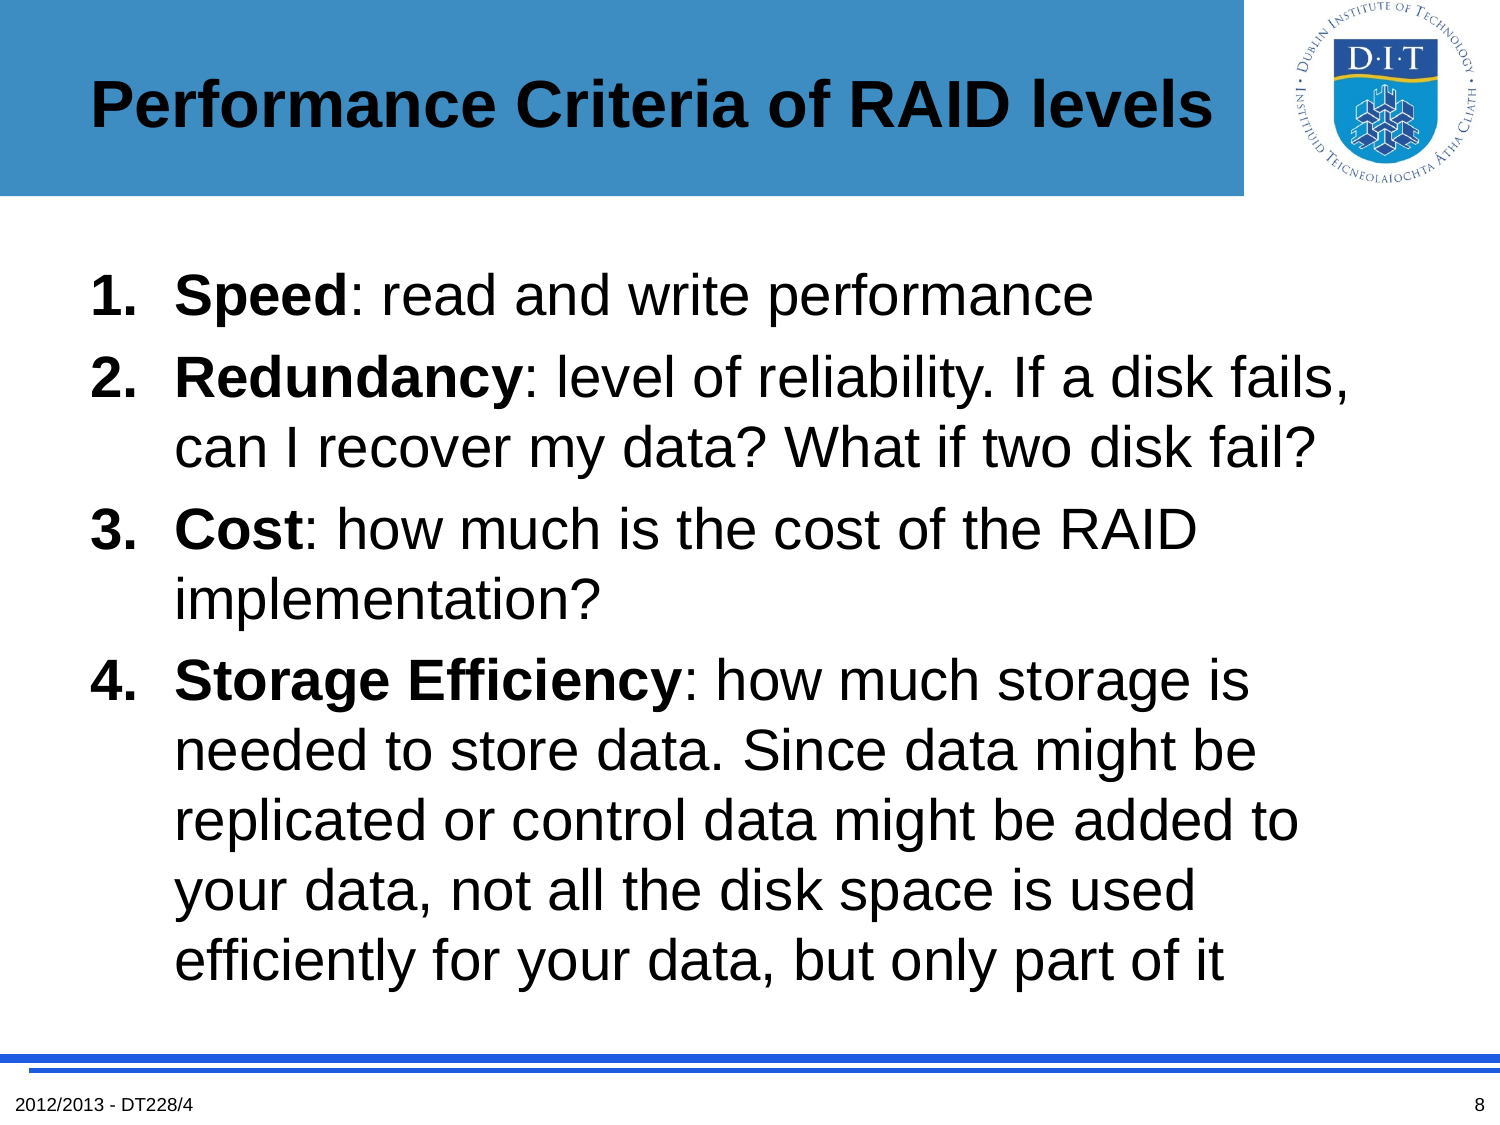

# Performance Criteria of RAID levels
Speed: read and write performance
Redundancy: level of reliability. If a disk fails, can I recover my data? What if two disk fail?
Cost: how much is the cost of the RAID implementation?
Storage Efficiency: how much storage is needed to store data. Since data might be replicated or control data might be added to your data, not all the disk space is used efficiently for your data, but only part of it

2012/2013 - DT228/4
8